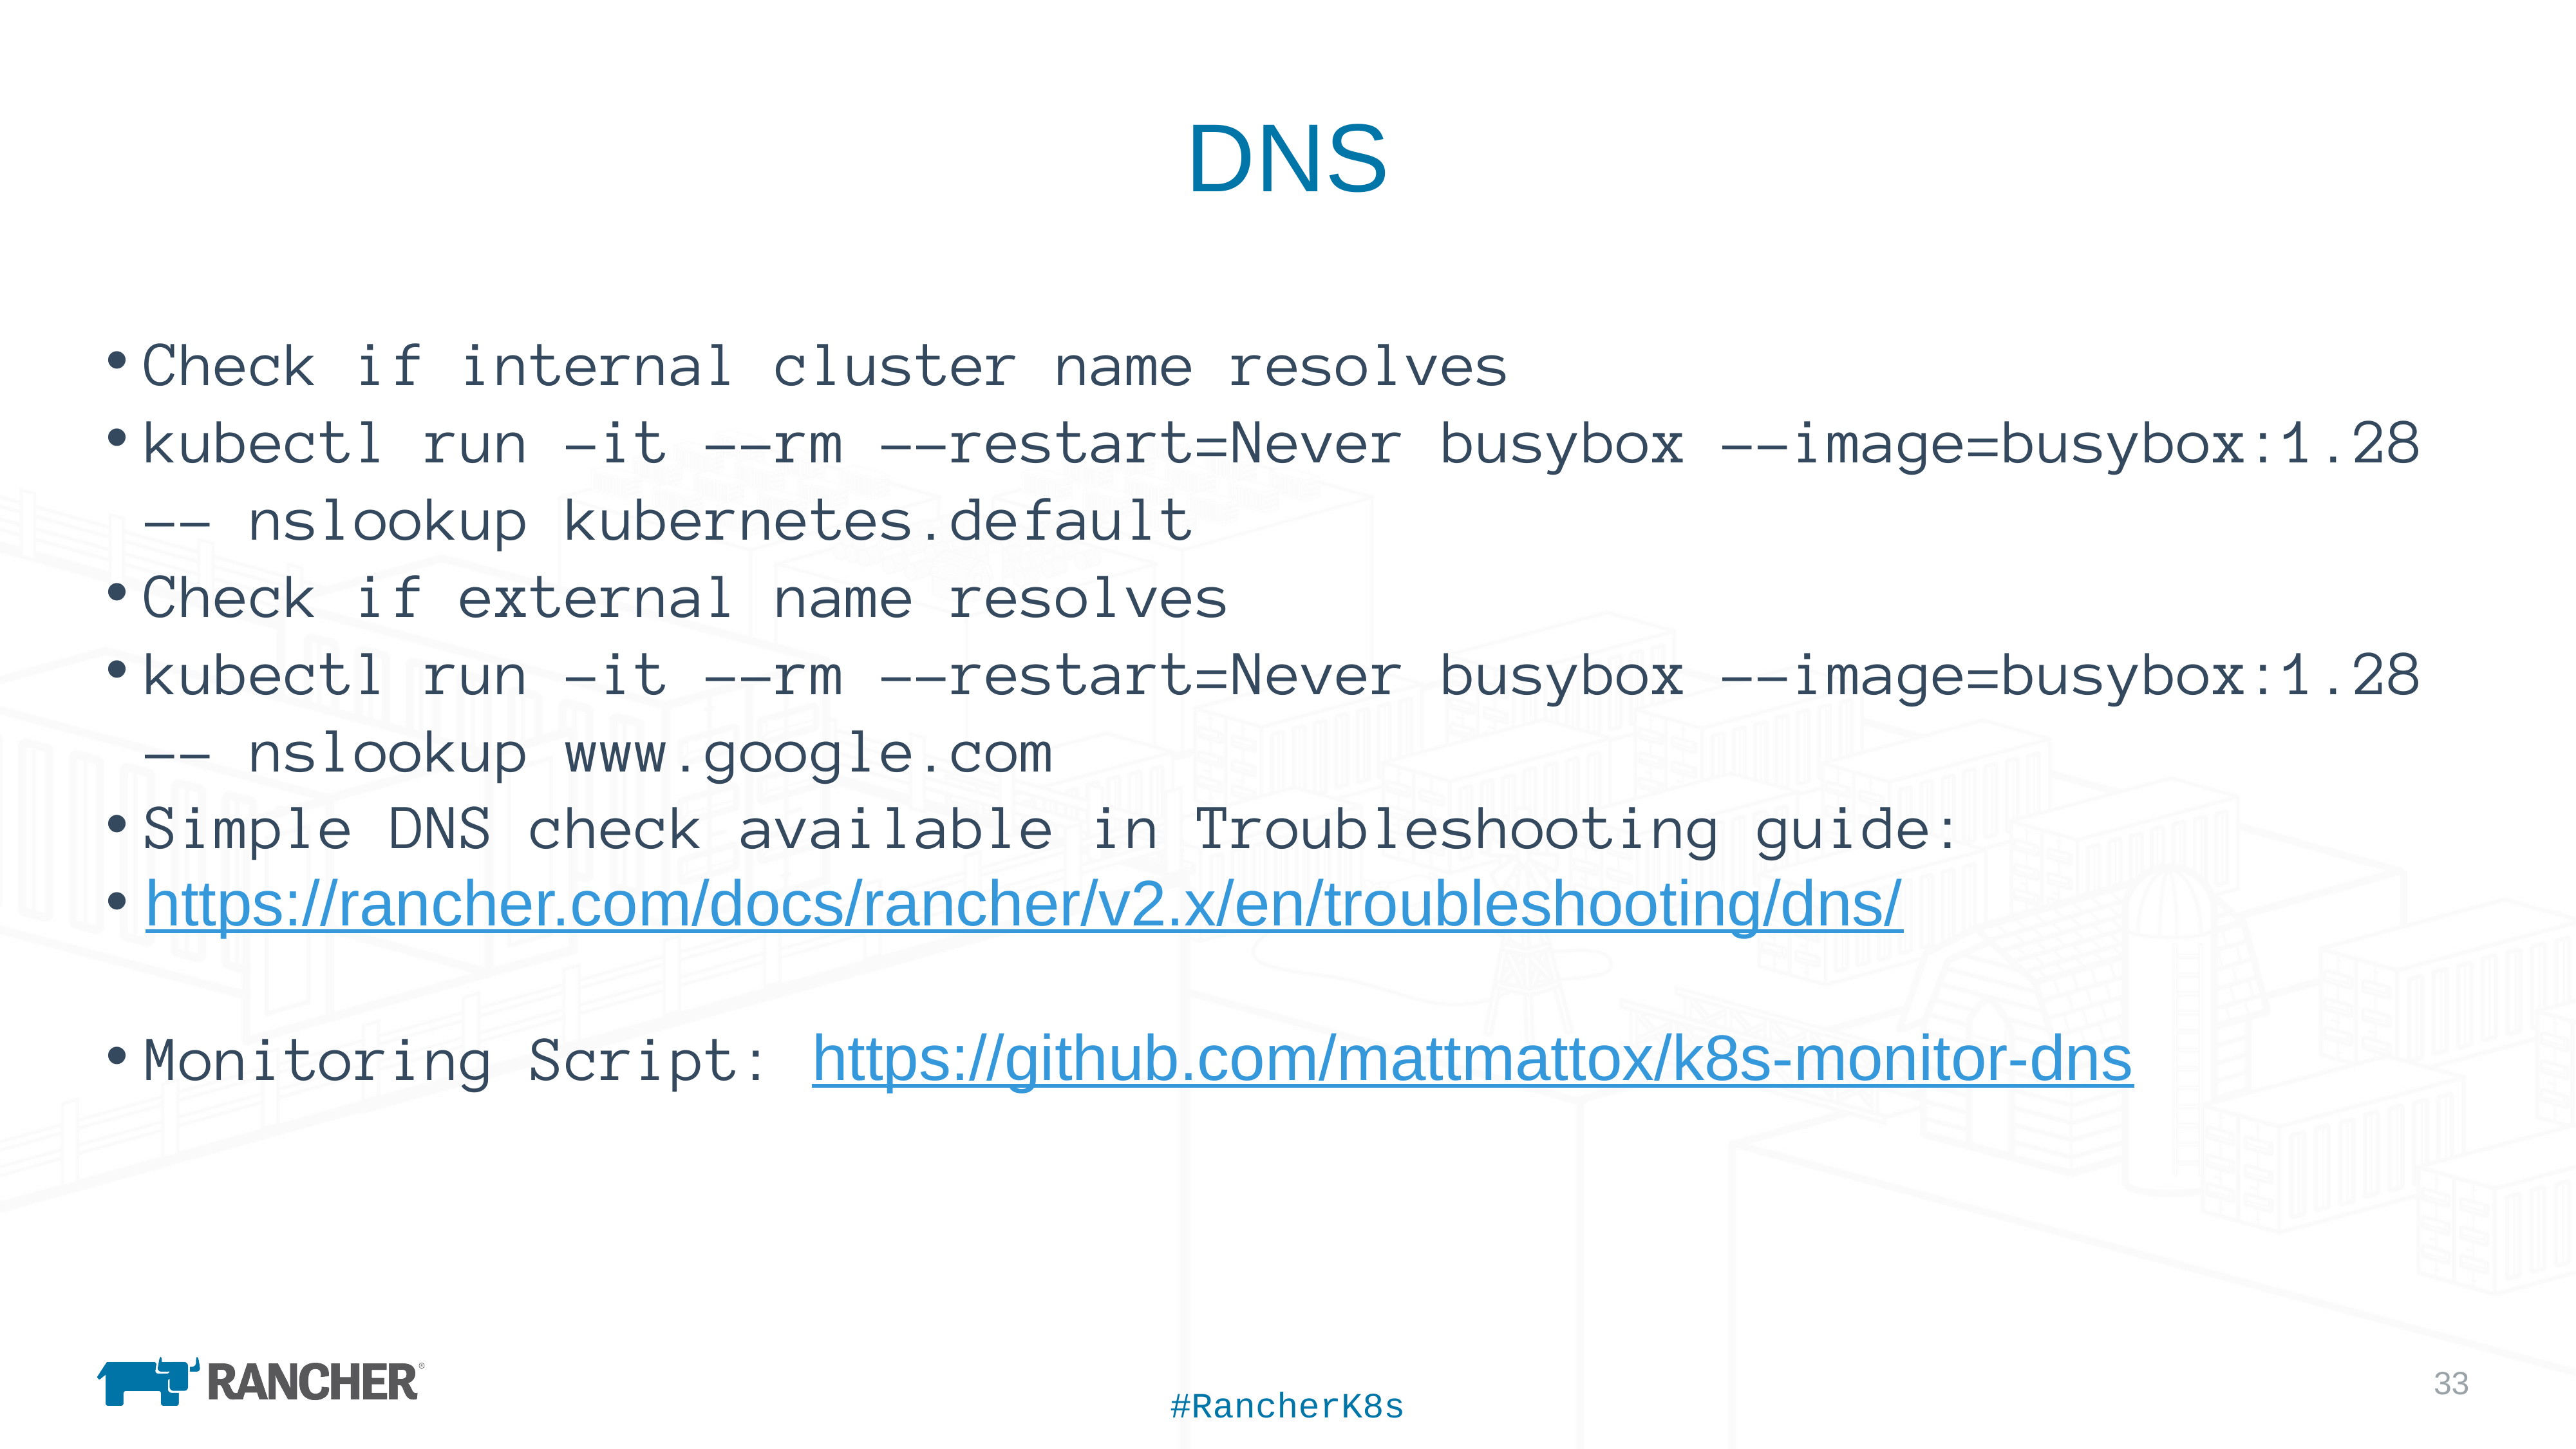

# DNS

Check if internal cluster name resolves
kubectl run -it --rm --restart=Never busybox --image=busybox:1.28 -- nslookup kubernetes.default
Check if external name resolves
kubectl run -it --rm --restart=Never busybox --image=busybox:1.28 -- nslookup www.google.com
Simple DNS check available in Troubleshooting guide:
https://rancher.com/docs/rancher/v2.x/en/troubleshooting/dns/

Monitoring Script: https://github.com/mattmattox/k8s-monitor-dns
#RancherK8s